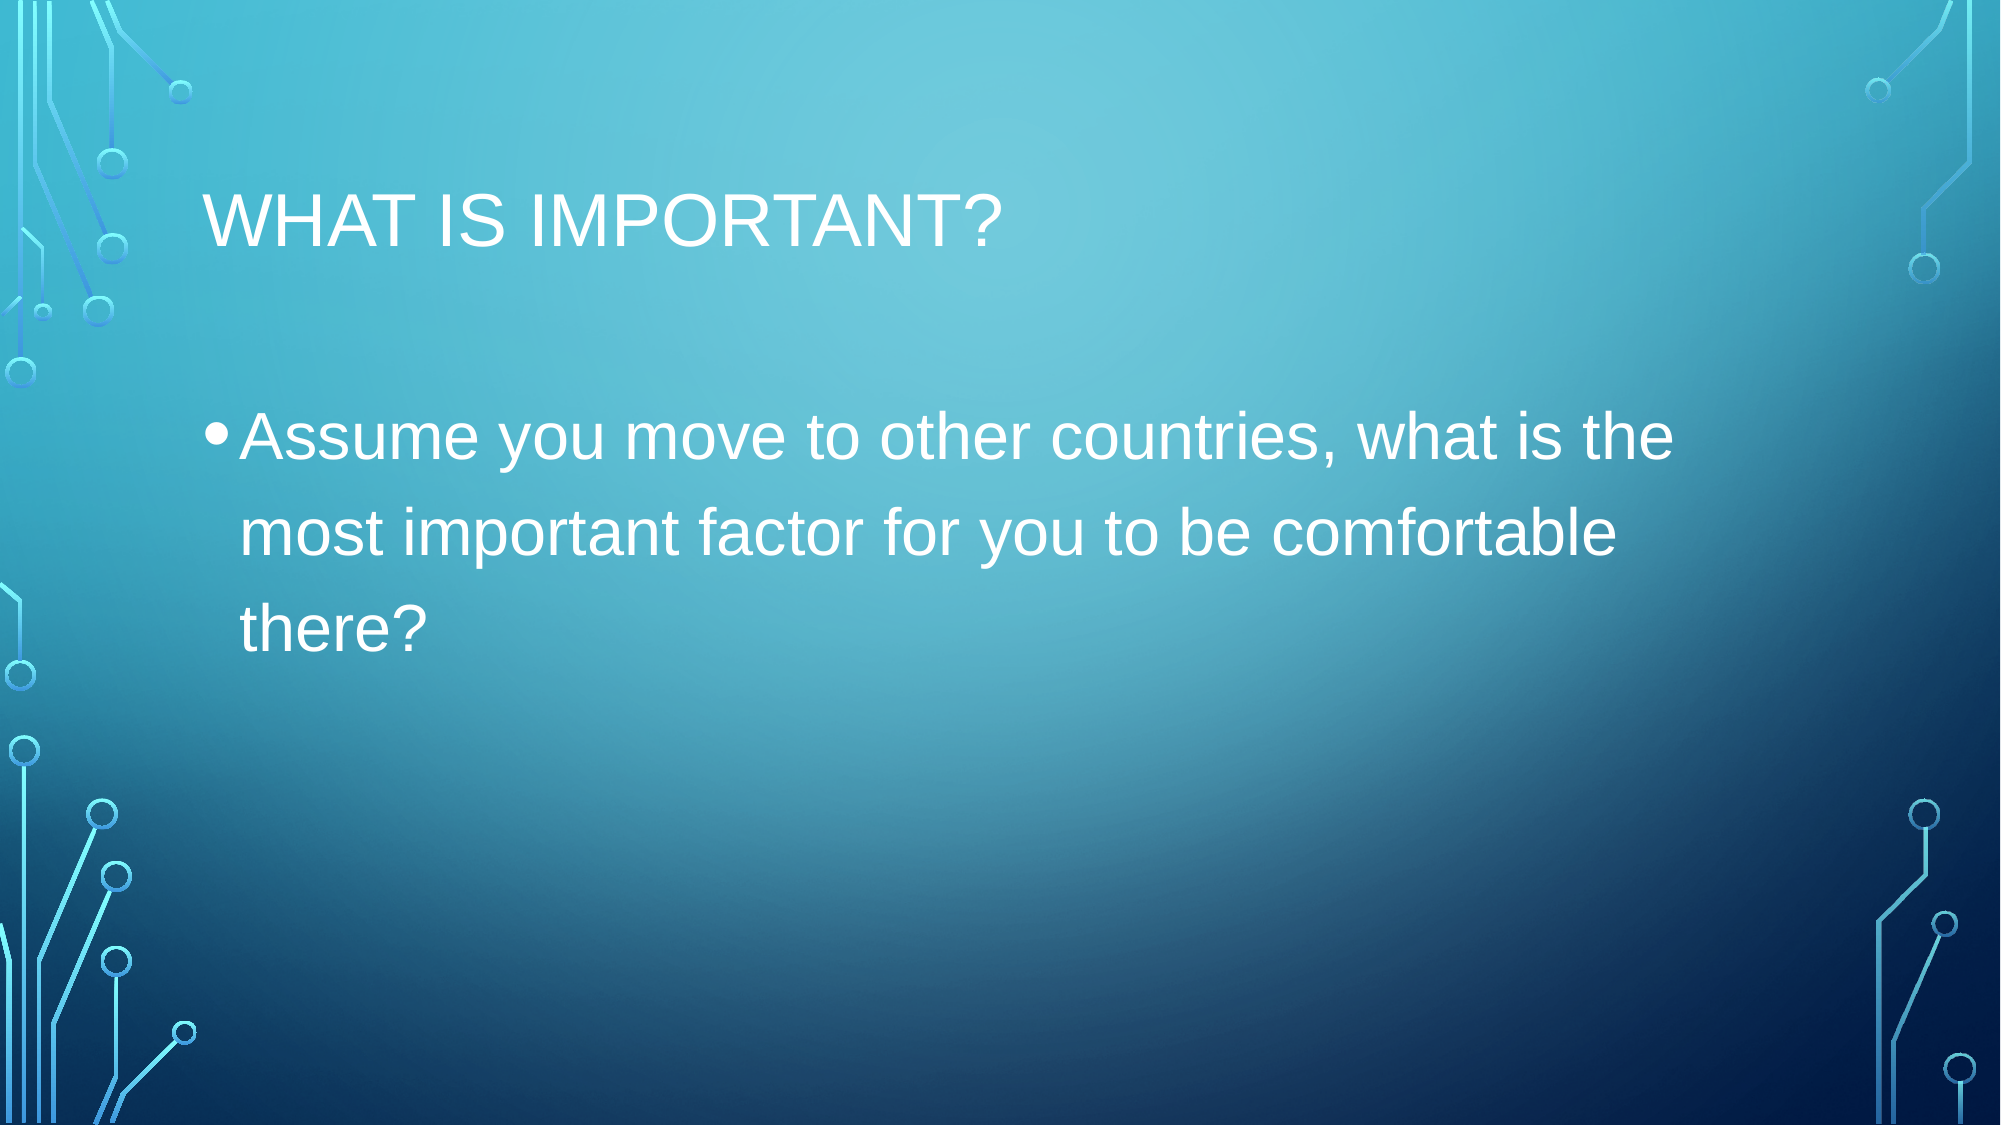

# What is important?
Assume you move to other countries, what is the most important factor for you to be comfortable there?